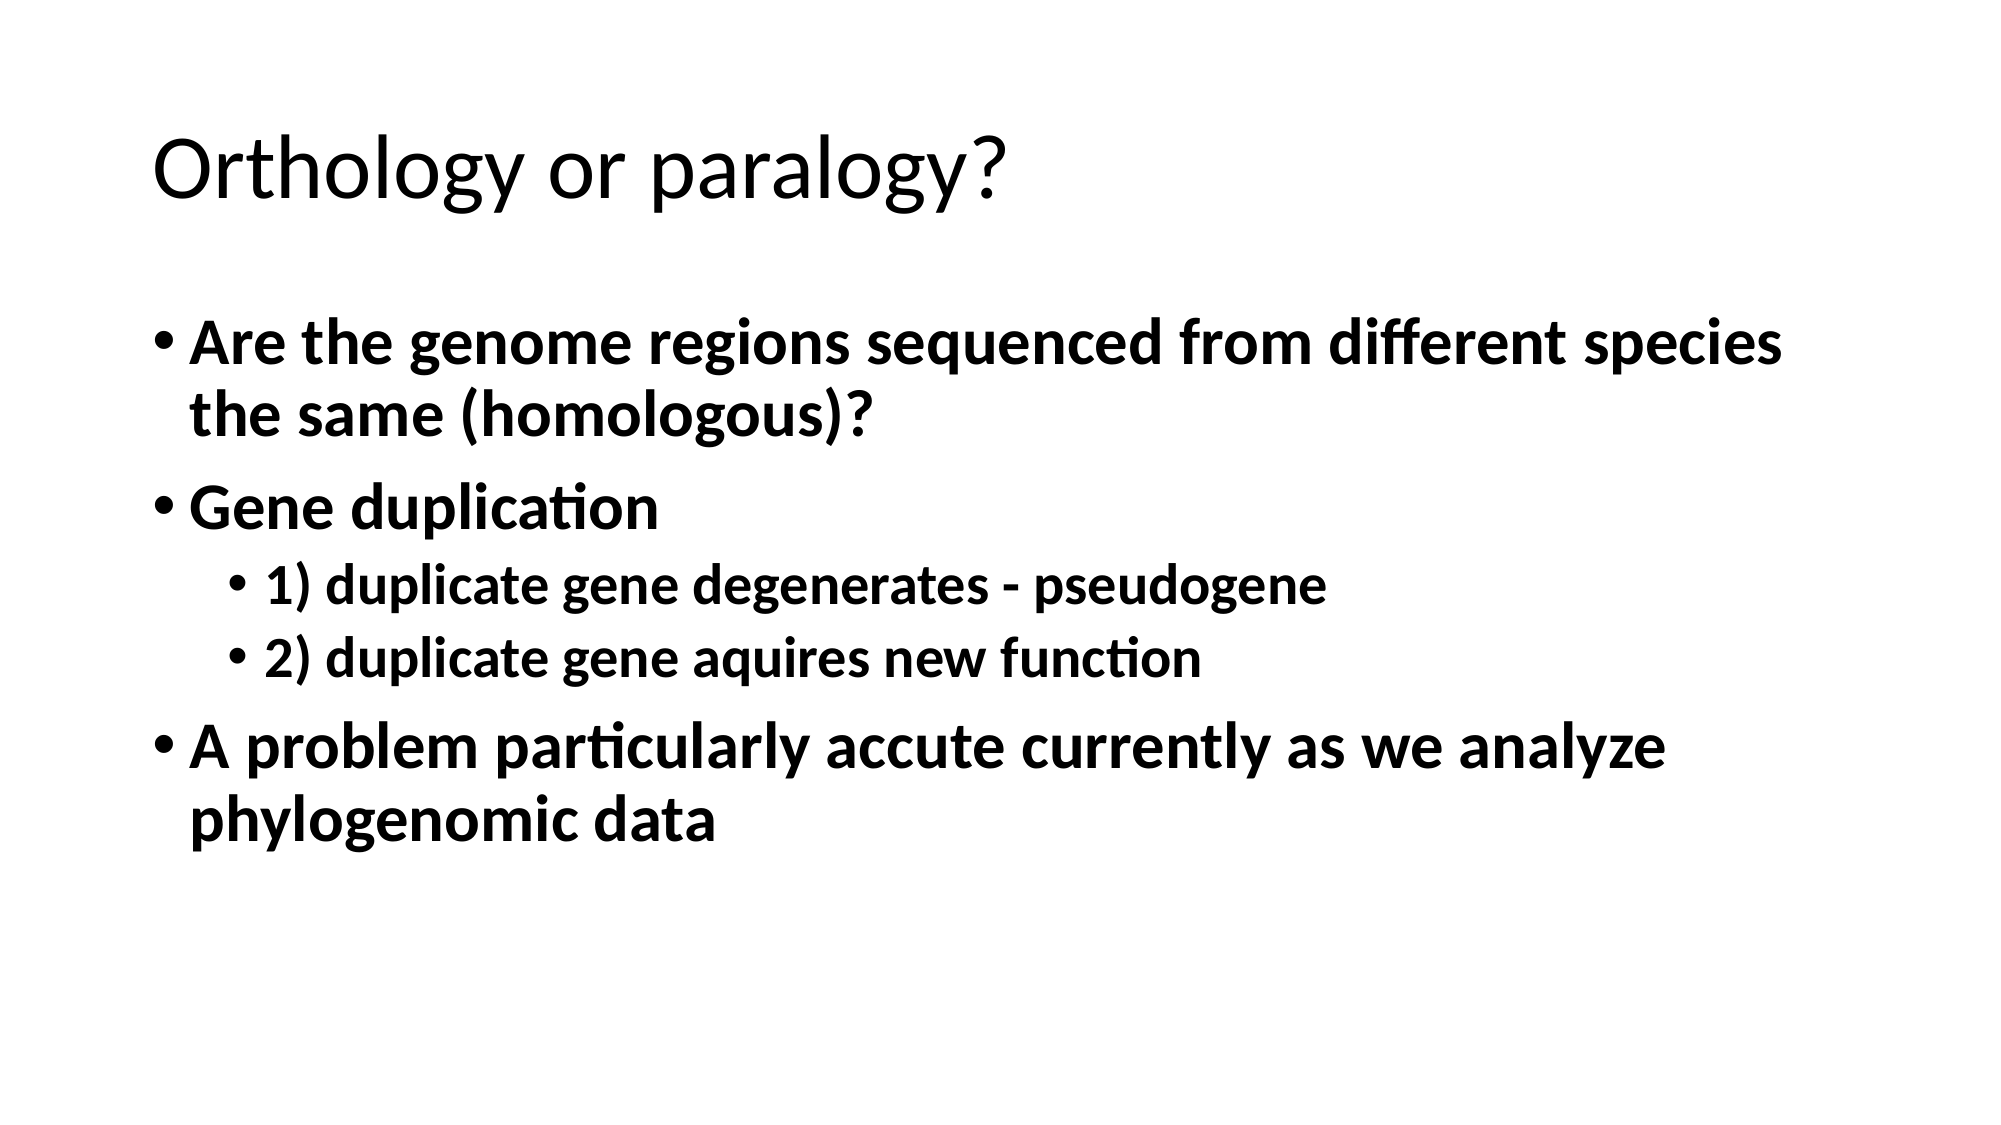

# Orthology or paralogy?
Are the genome regions sequenced from different species the same (homologous)?
Gene duplication
1) duplicate gene degenerates - pseudogene
2) duplicate gene aquires new function
A problem particularly accute currently as we analyze phylogenomic data